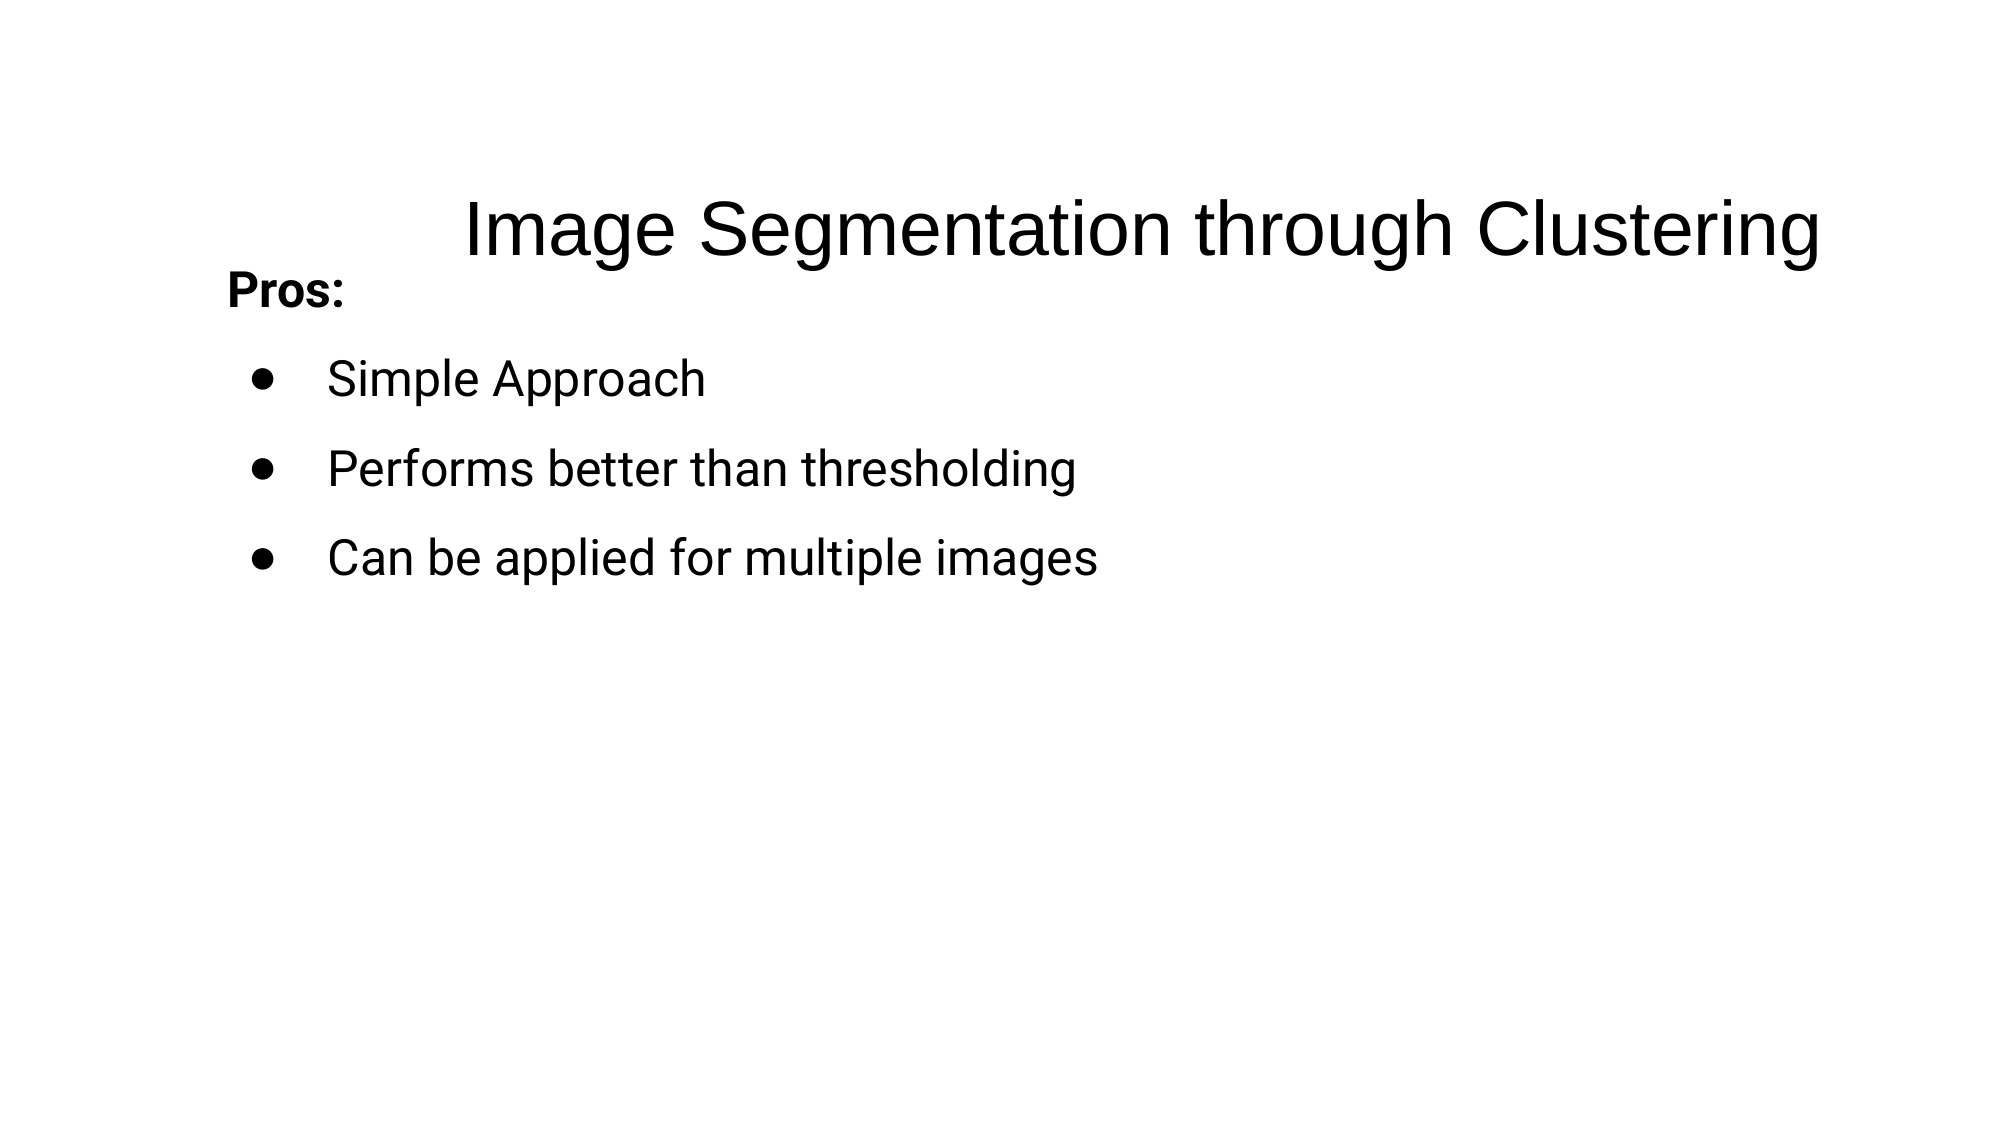

# Image Segmentation through Clustering
Pros:
Simple Approach
Performs better than thresholding
Can be applied for multiple images